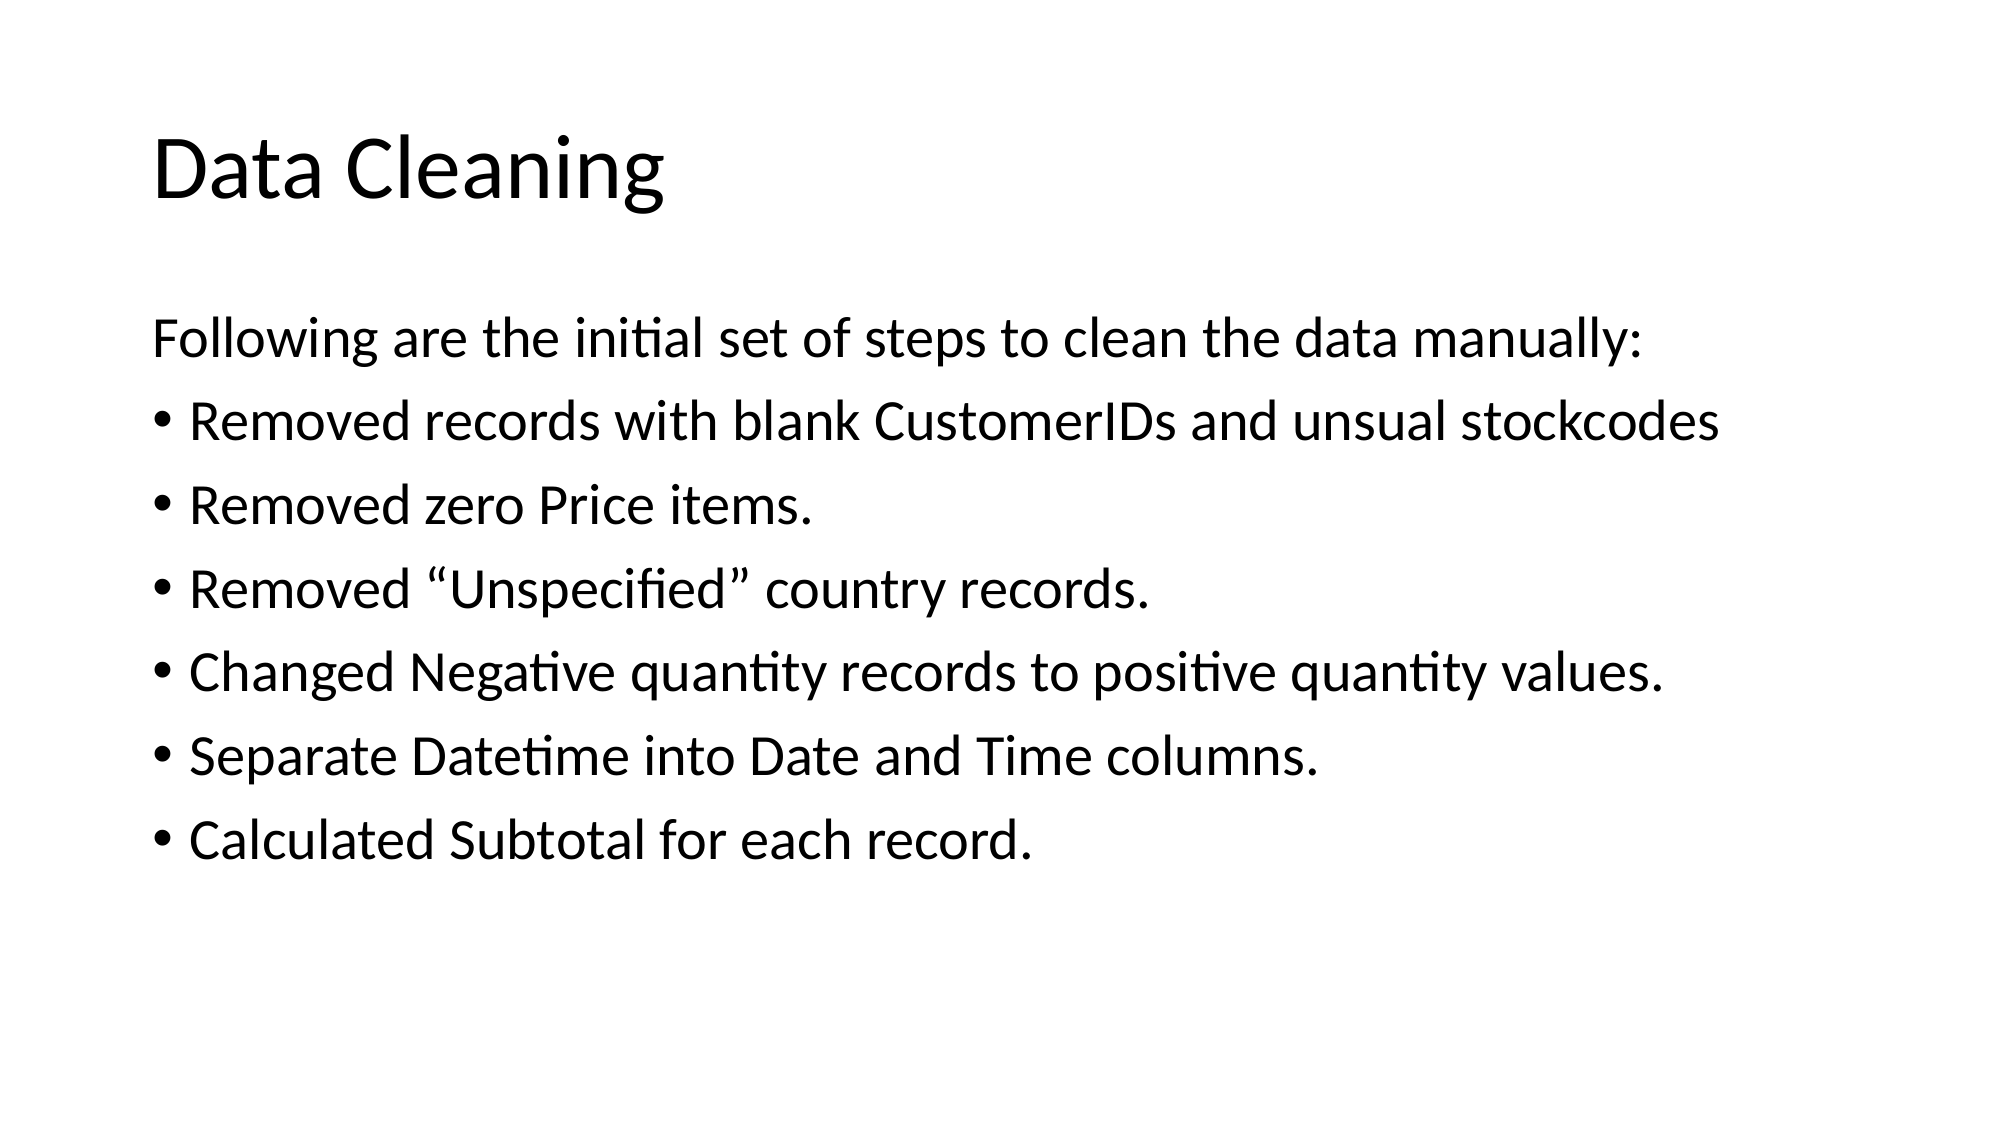

# Data Cleaning
Following are the initial set of steps to clean the data manually:
Removed records with blank CustomerIDs and unsual stockcodes
Removed zero Price items.
Removed “Unspecified” country records.
Changed Negative quantity records to positive quantity values.
Separate Datetime into Date and Time columns.
Calculated Subtotal for each record.